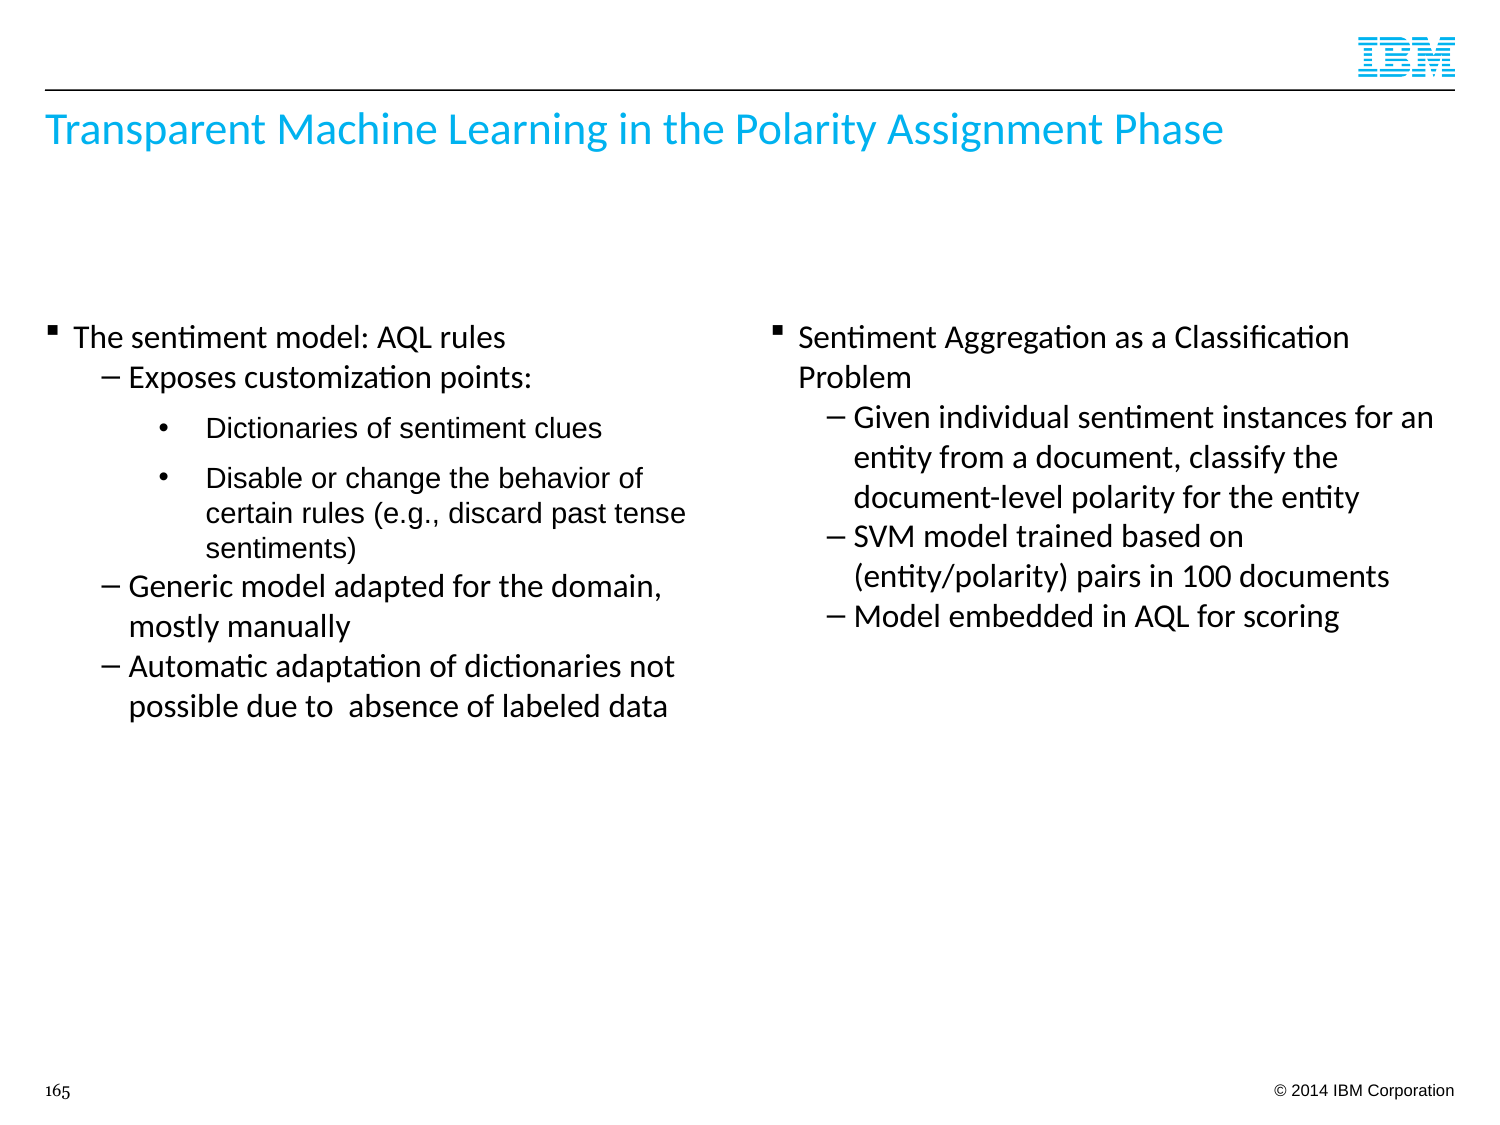

# Transparent Machine Learning in the Polarity Assignment Phase
The sentiment model: AQL rules
Exposes customization points:
Dictionaries of sentiment clues
Disable or change the behavior of certain rules (e.g., discard past tense sentiments)
Generic model adapted for the domain, mostly manually
Automatic adaptation of dictionaries not possible due to  absence of labeled data
Sentiment Aggregation as a Classification Problem
Given individual sentiment instances for an entity from a document, classify the document-level polarity for the entity
SVM model trained based on (entity/polarity) pairs in 100 documents
Model embedded in AQL for scoring

165